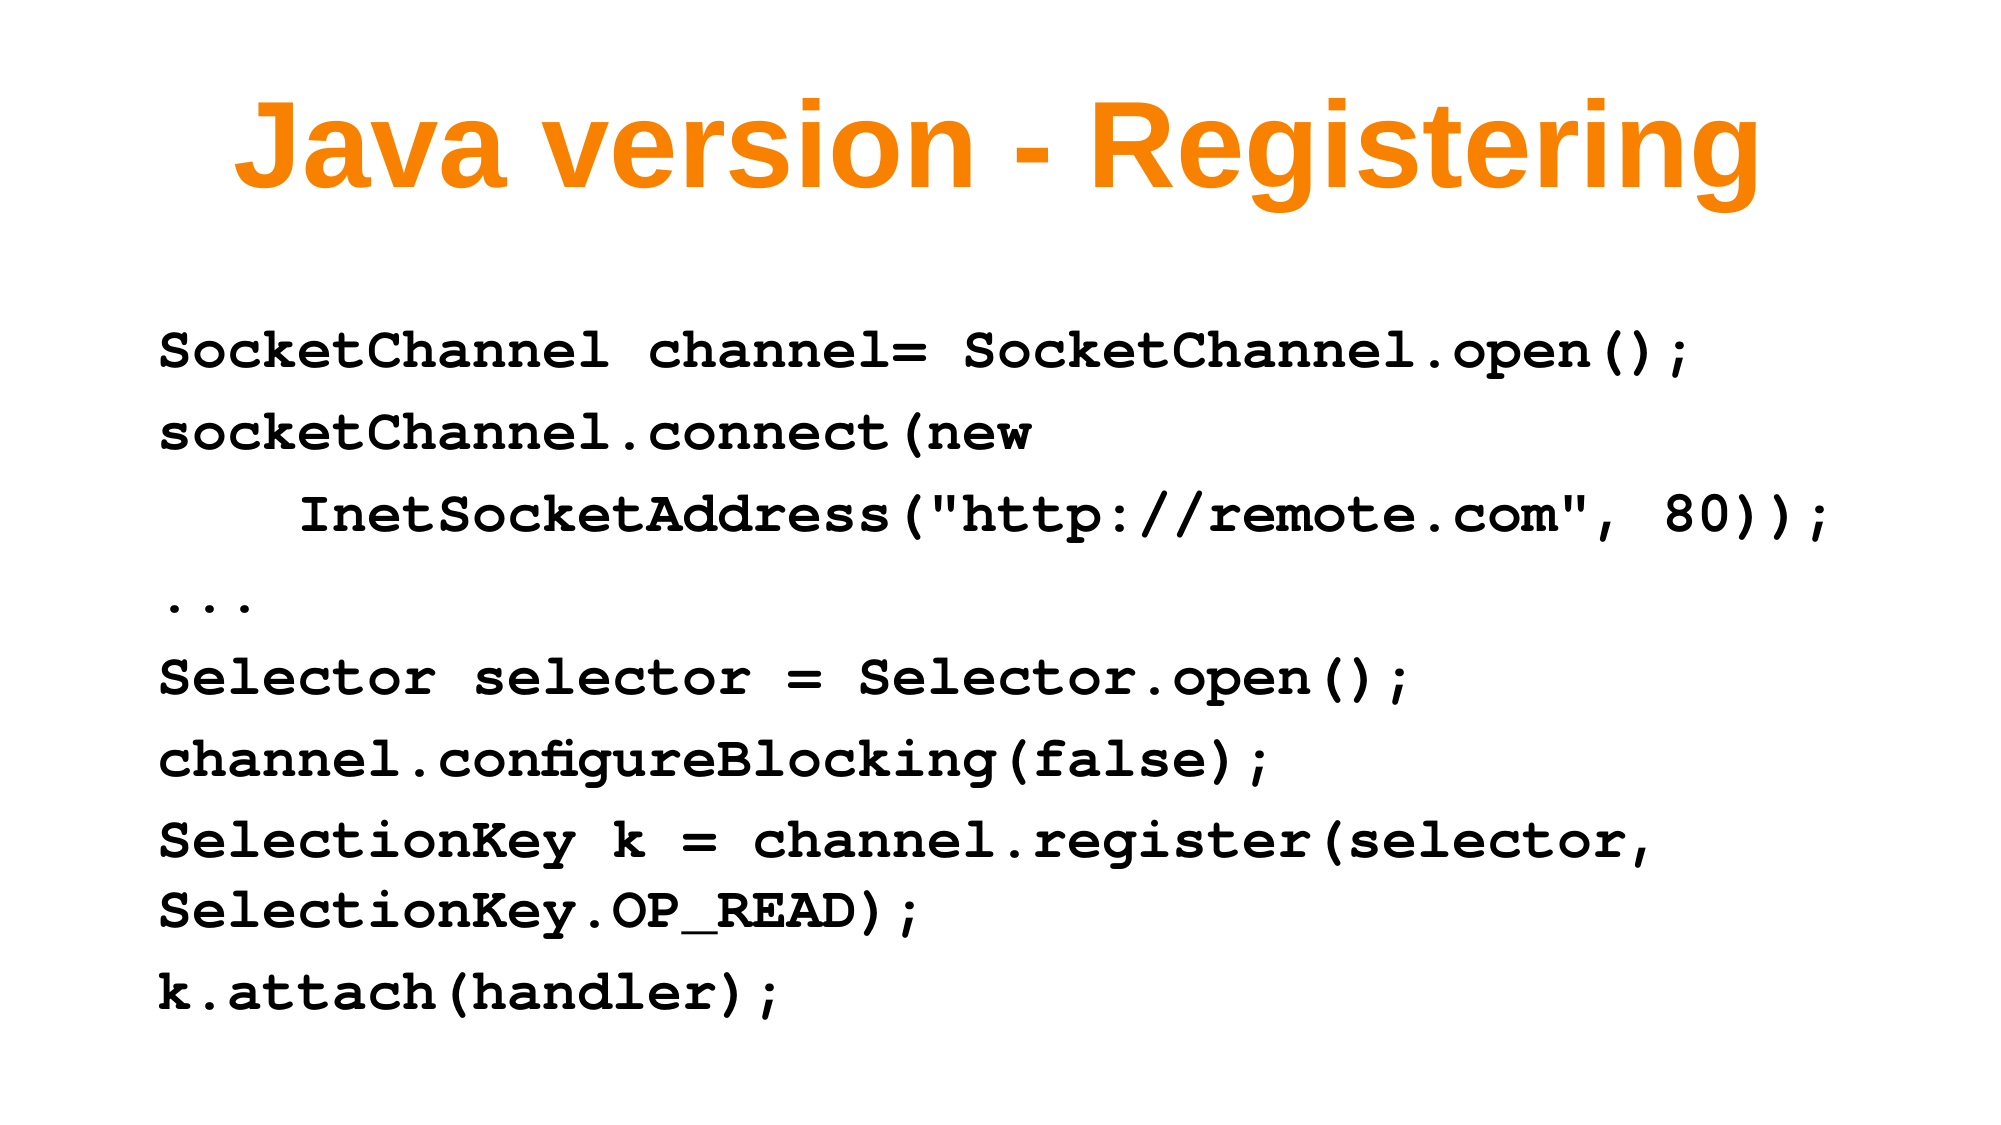

# Java version - Registering
SocketChannel channel= SocketChannel.open();
socketChannel.connect(new
    InetSocketAddress("http://remote.com", 80));
...
Selector selector = Selector.open();
channel.configureBlocking(false);
SelectionKey k = channel.register(selector, SelectionKey.OP_READ);
k.attach(handler);